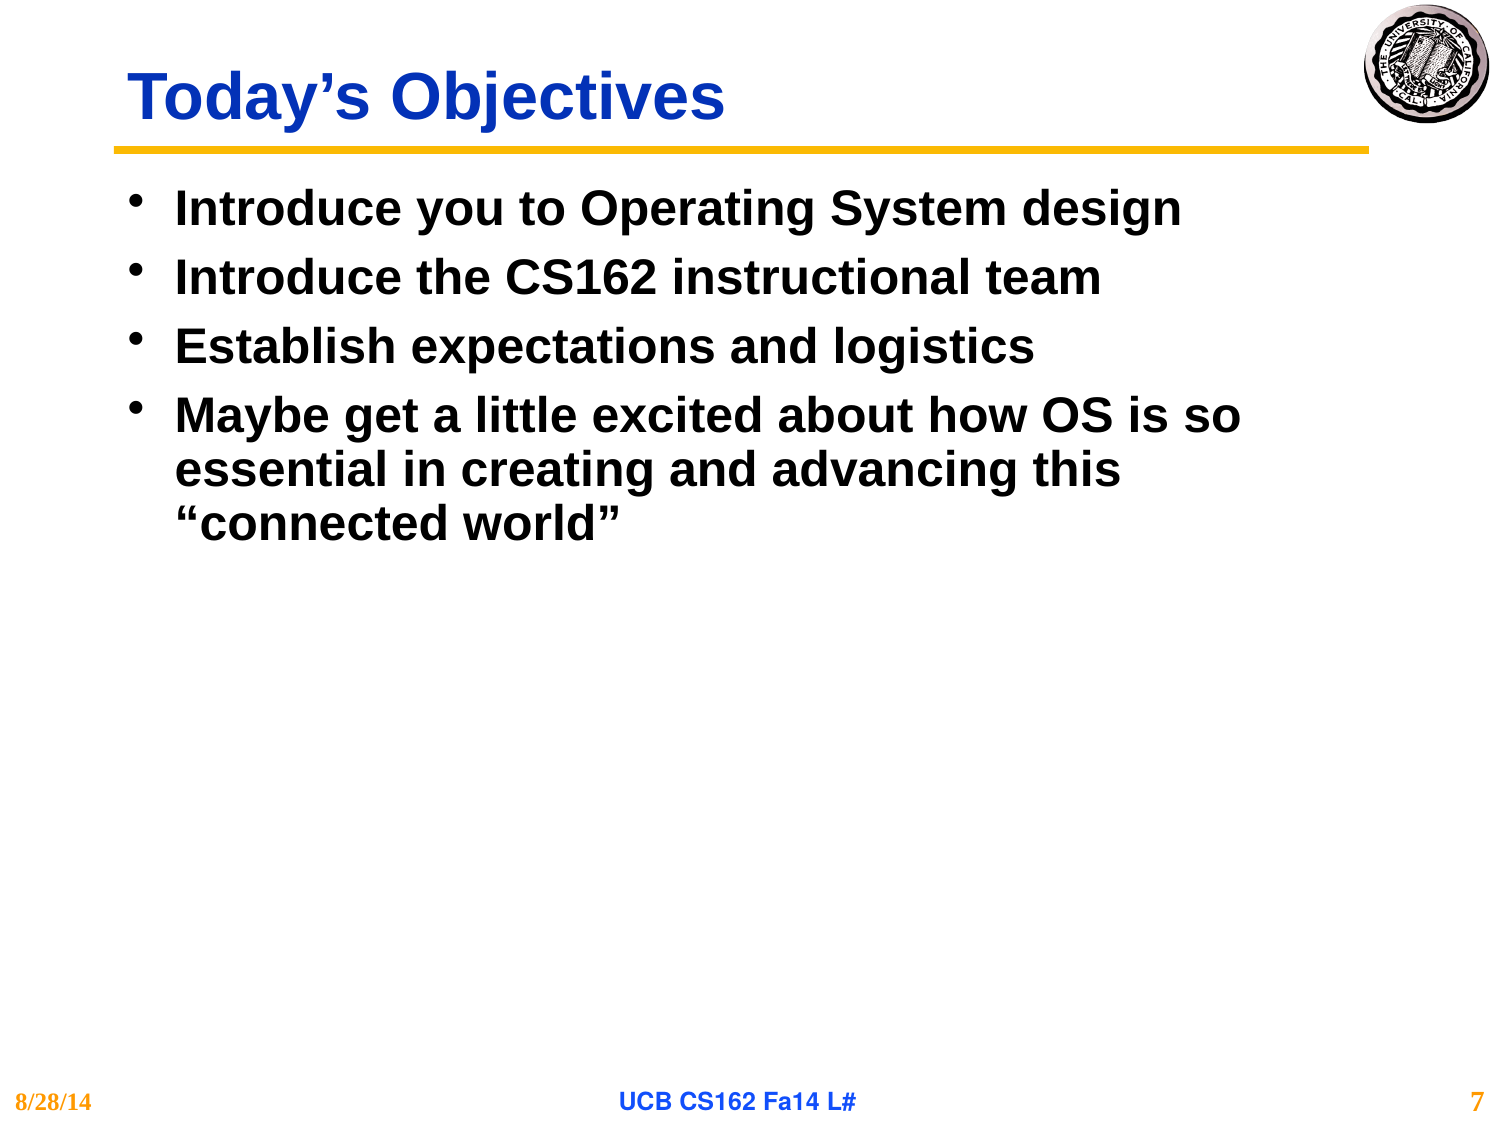

# Today’s Objectives
Introduce you to Operating System design
Introduce the CS162 instructional team
Establish expectations and logistics
Maybe get a little excited about how OS is so essential in creating and advancing this “connected world”
8/28/14
UCB CS162 Fa14 L#
7